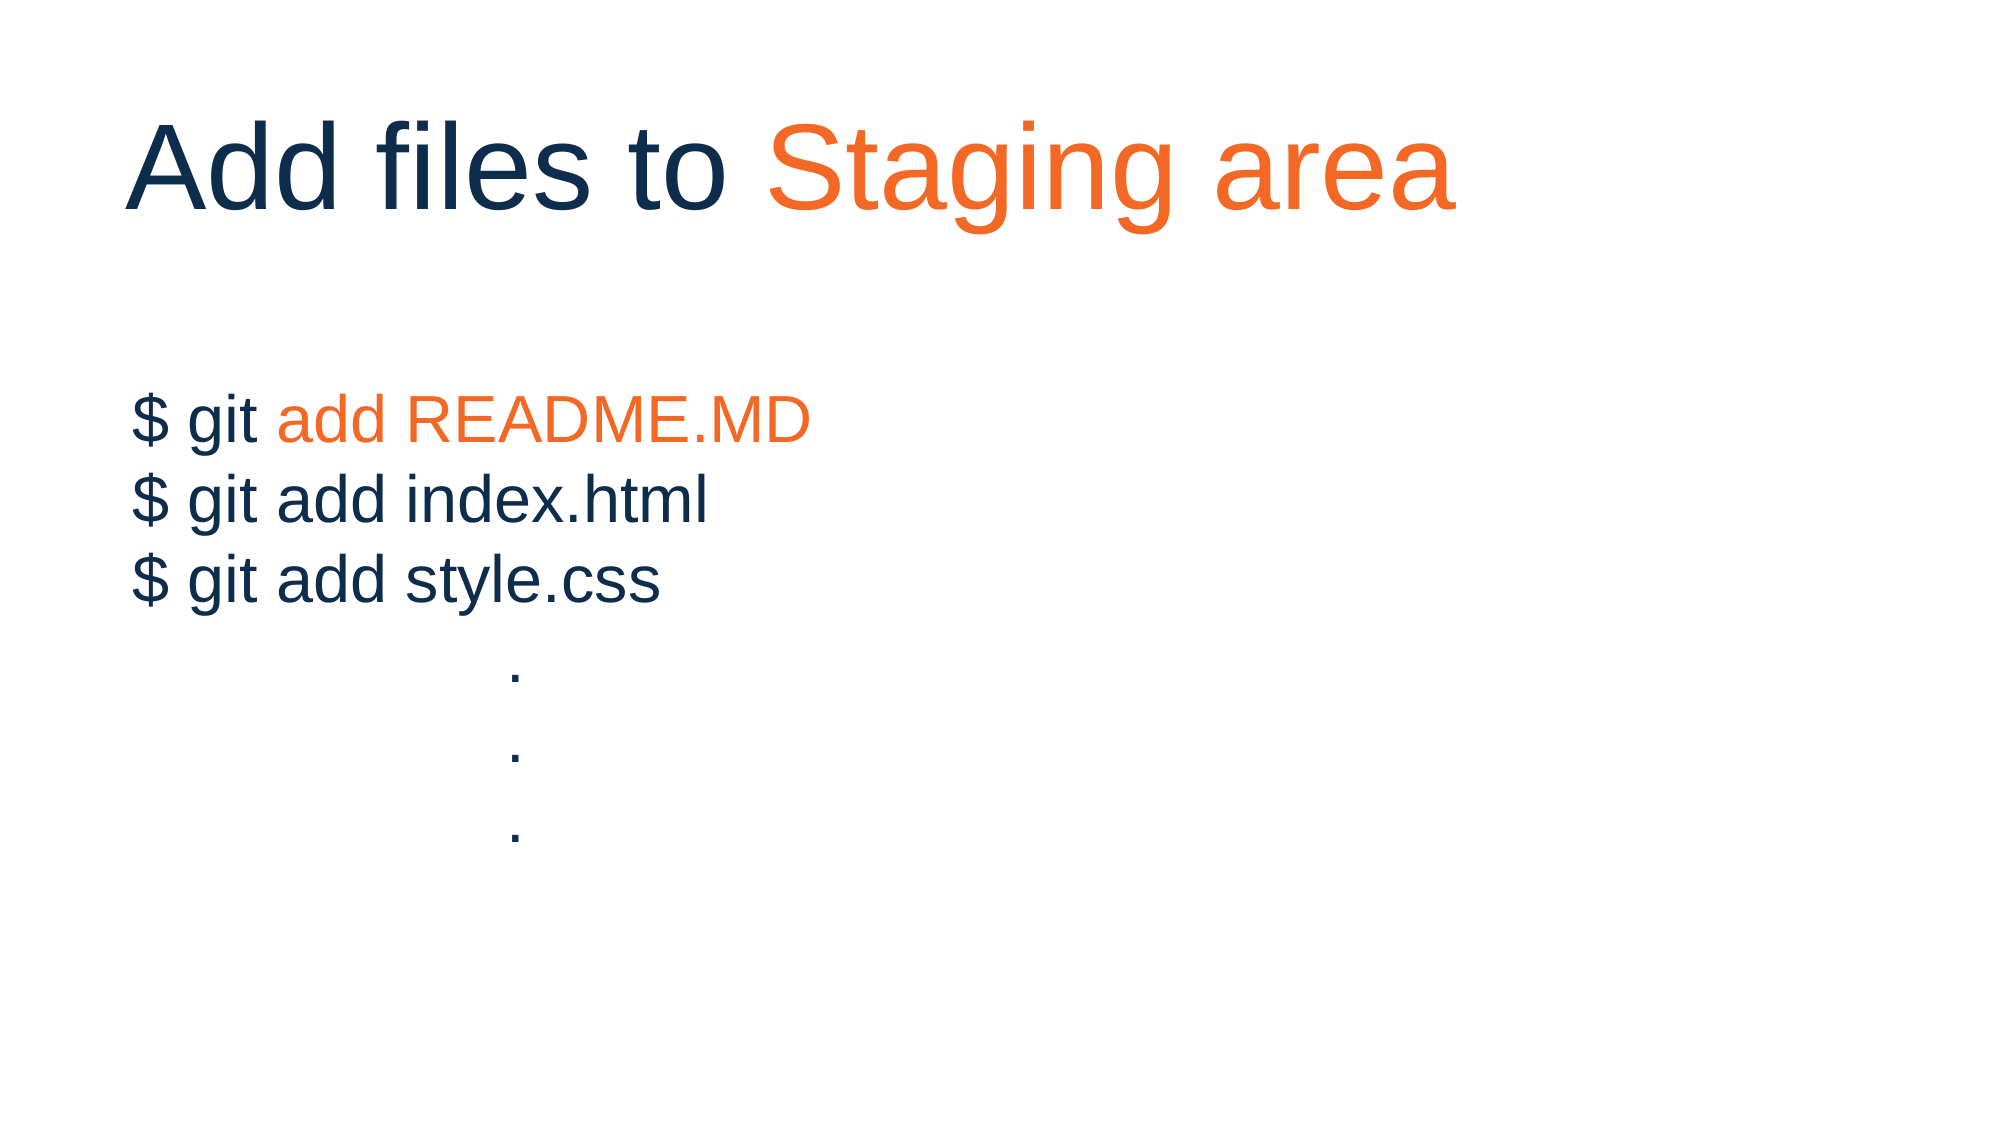

Add files to Staging area
$ git add README.MD
$ git add index.html
$ git add style.css
.
.
.
$ git add .